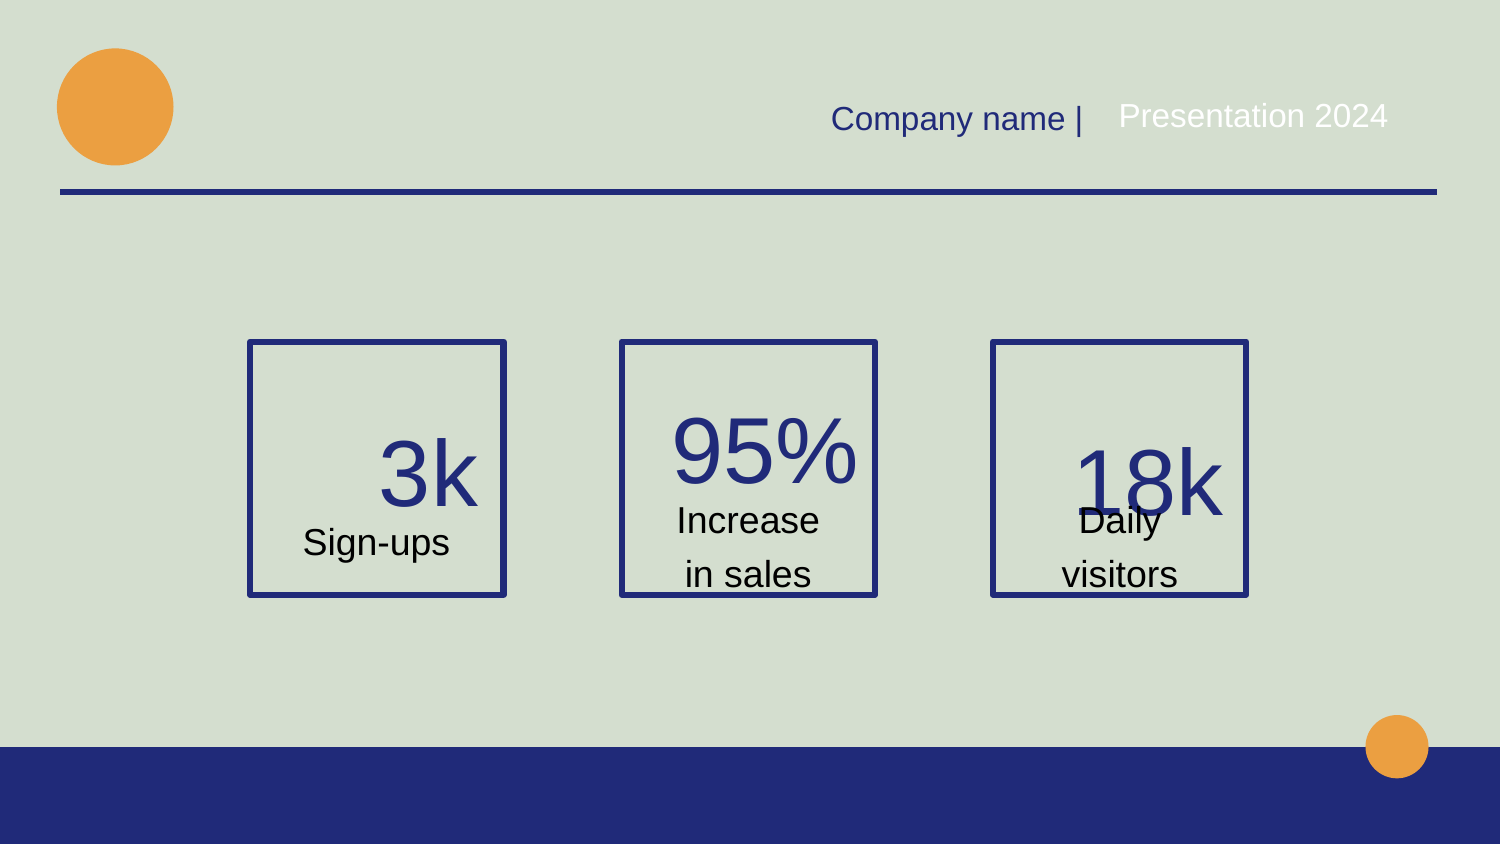

Presentation 2024
Company name |

95%

3k

18k
Increase in sales
Daily visitors
Sign-ups